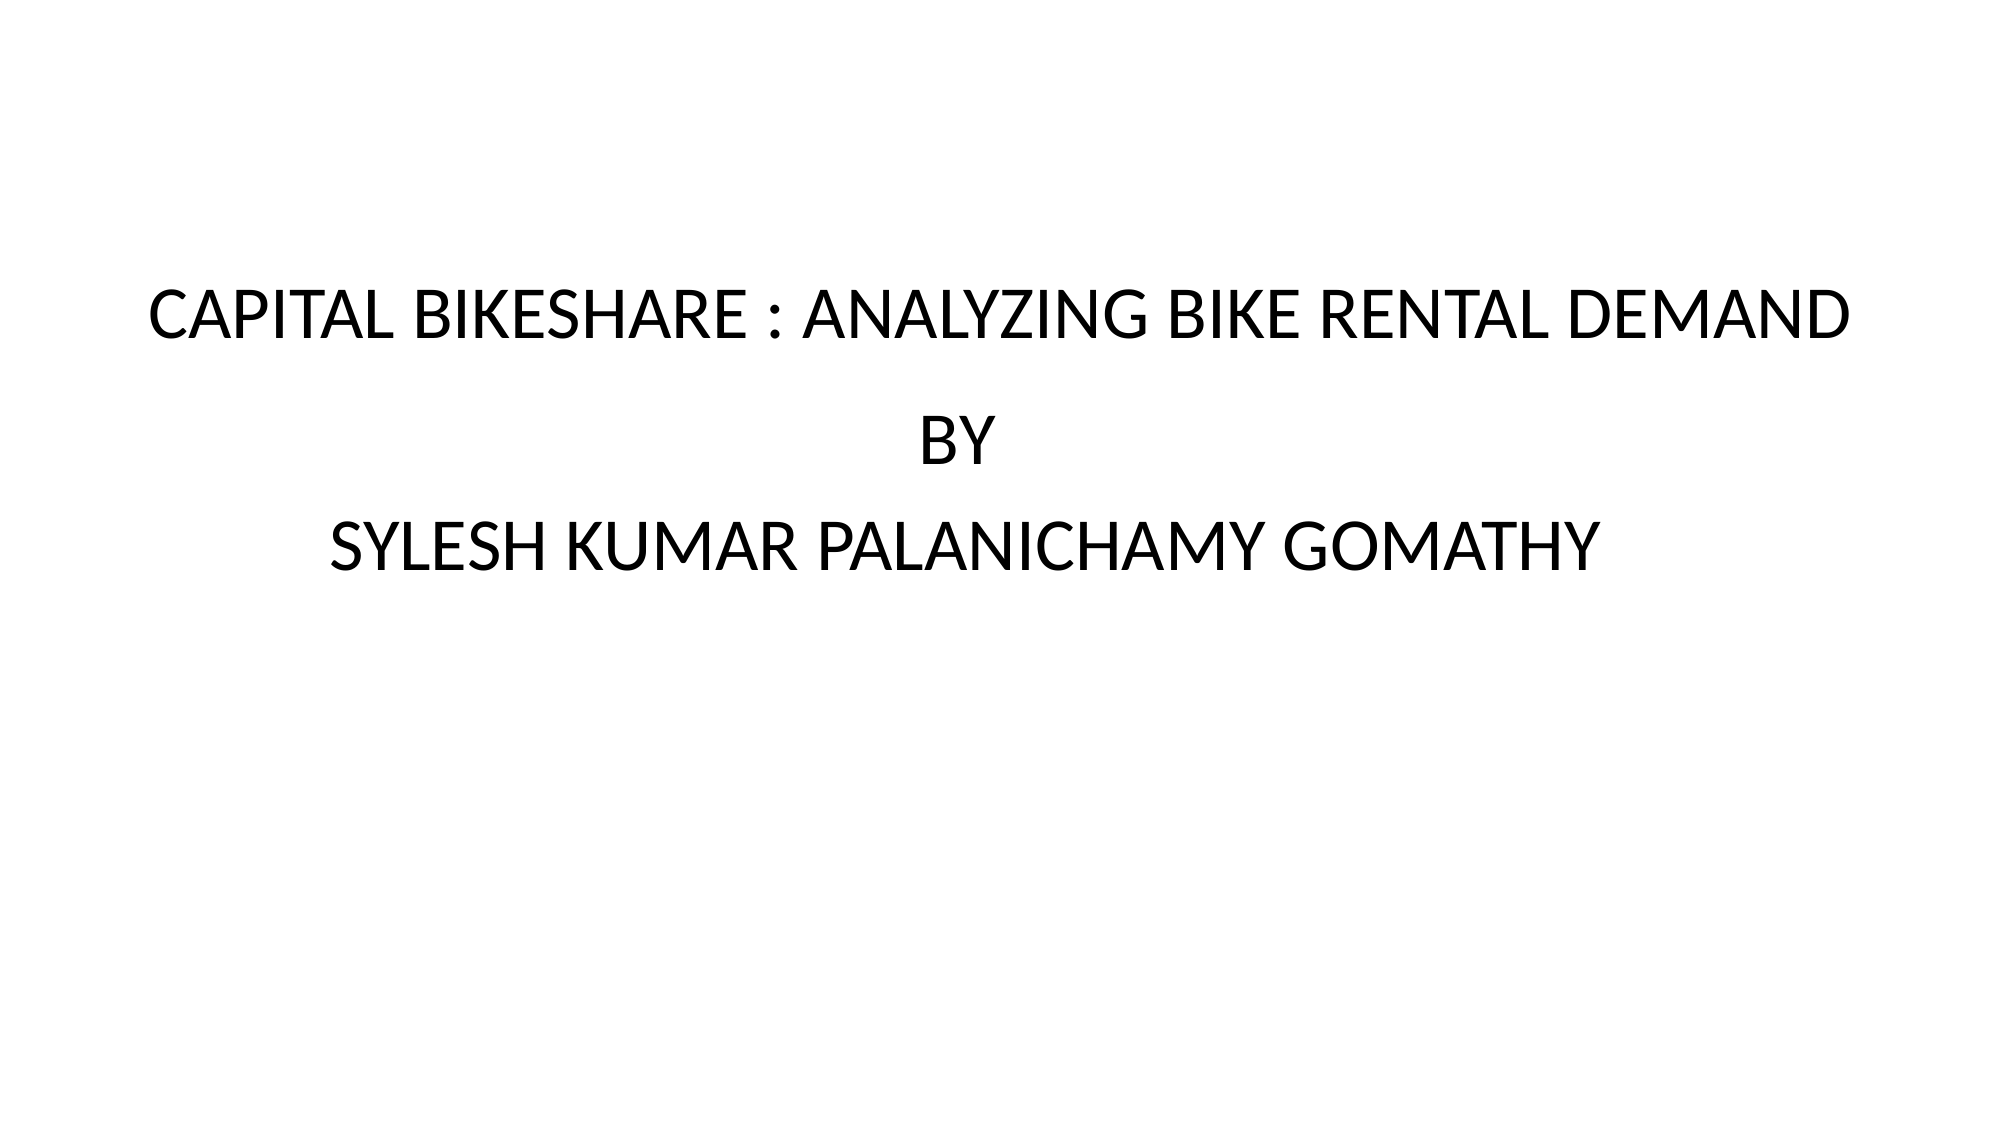

CAPITAL BIKESHARE : ANALYZING BIKE RENTAL DEMAND
BY
SYLESH KUMAR PALANICHAMY GOMATHY